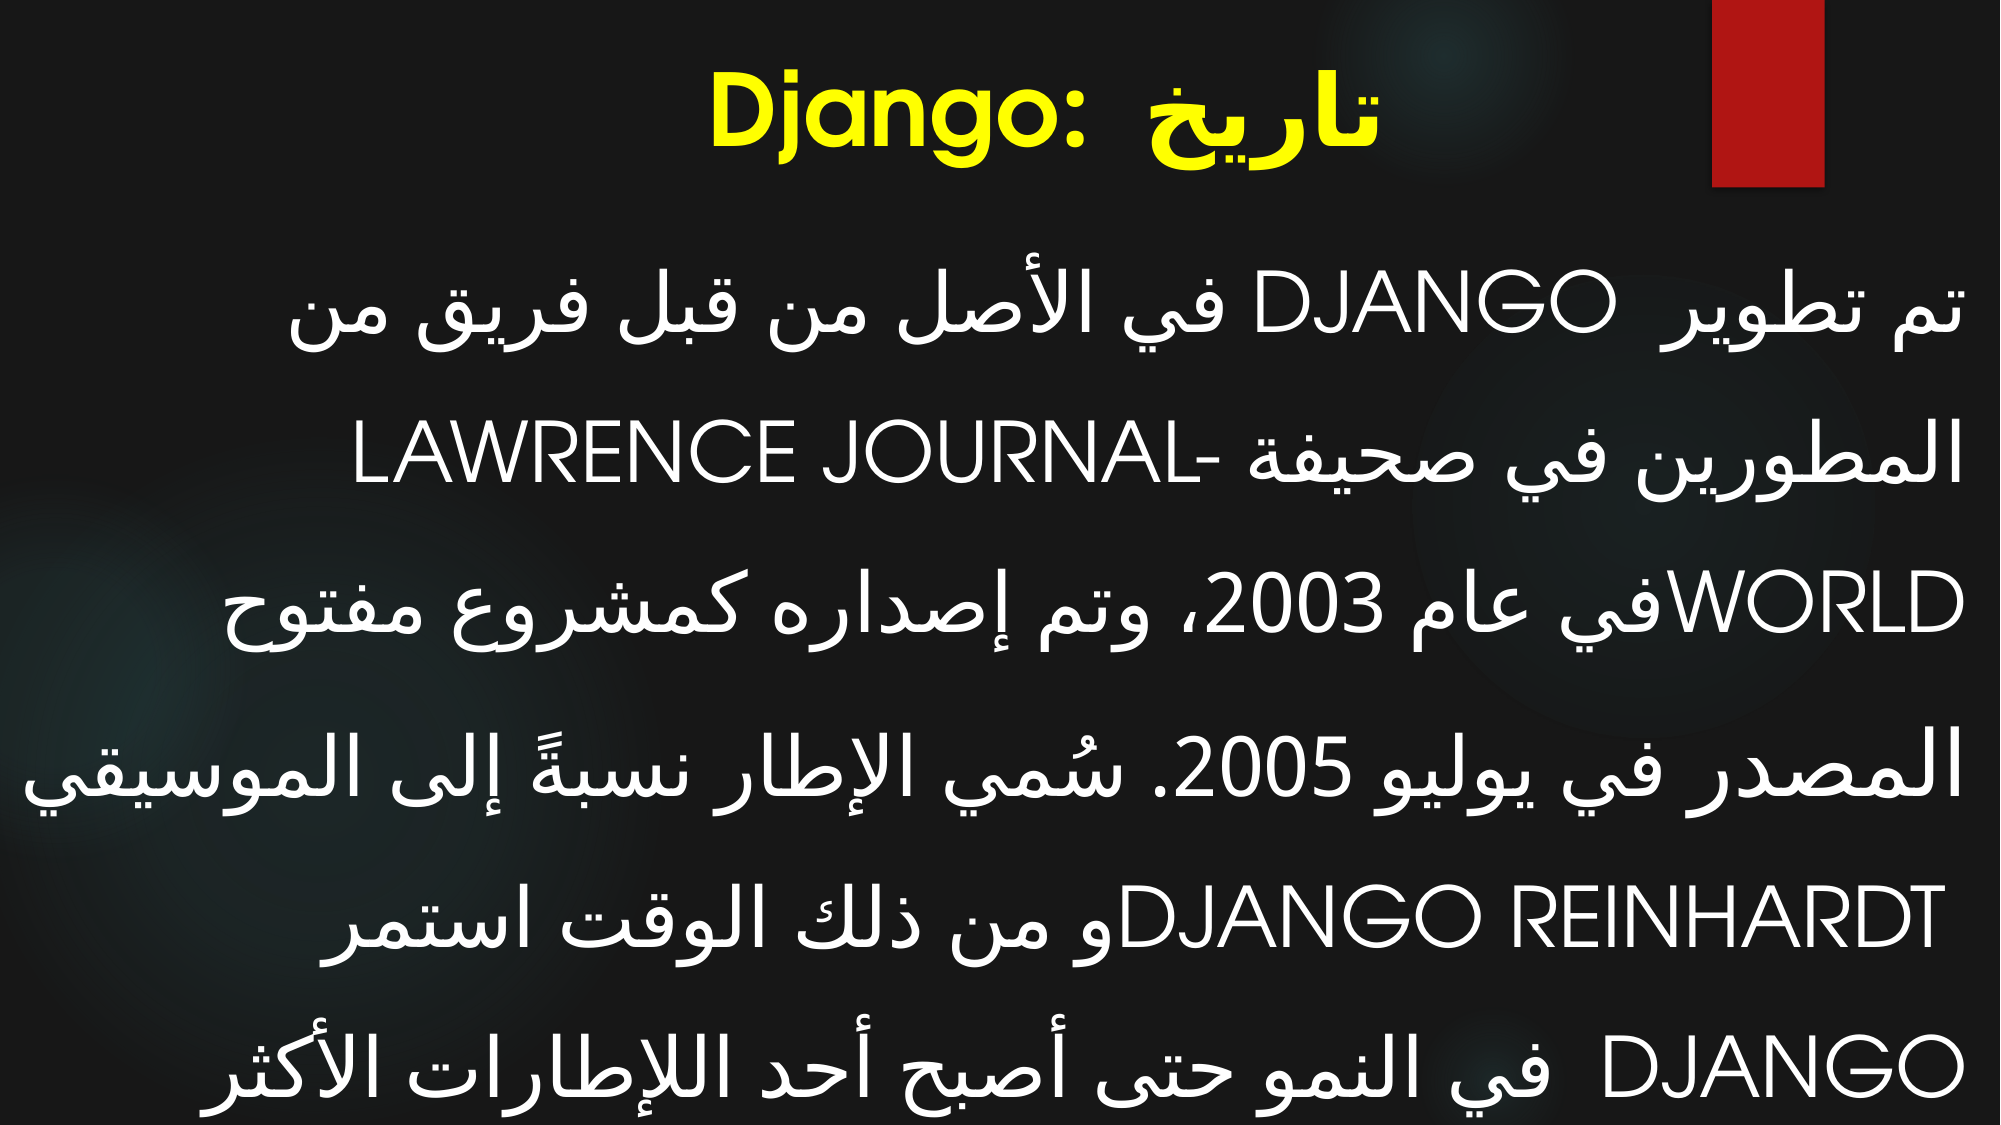

# تاريخ  :Django
تم تطوير  Django في الأصل من قبل فريق من المطورين في صحيفة Lawrence Journal-Worldفي عام 2003، وتم إصداره كمشروع مفتوح المصدر في يوليو 2005. سُمي الإطار نسبةً إلى الموسيقي  Django Reinhardtو من ذلك الوقت استمر Django  في النمو حتى أصبح أحد اللإطارات الأكثر شعبية واستخدامًا في تطوير تطبيقات الويب.